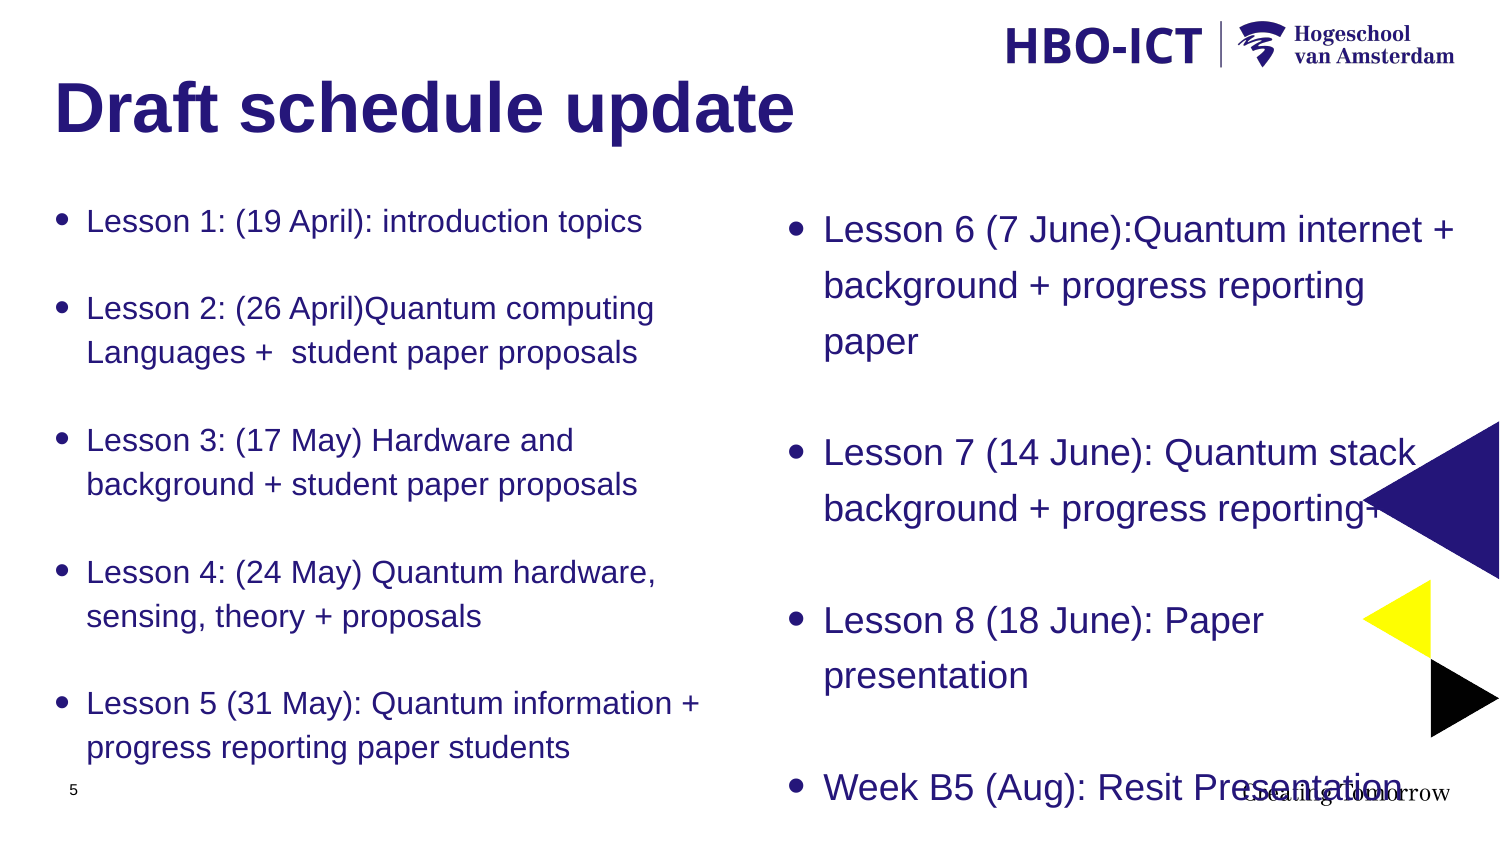

# Draft schedule update
Lesson 1: (19 April): introduction topics

Lesson 2: (26 April)Quantum computing Languages +  student paper proposals

Lesson 3: (17 May) Hardware and background + student paper proposals

Lesson 4: (24 May) Quantum hardware, sensing, theory + proposals

Lesson 5 (31 May): Quantum information + progress reporting paper students

Lesson 6 (7 June):Quantum internet + background + progress reporting paper

Lesson 7 (14 June): Quantum stack  background + progress reporting+

Lesson 8 (18 June): Paper presentation

Week B5 (Aug): Resit Presentation

5